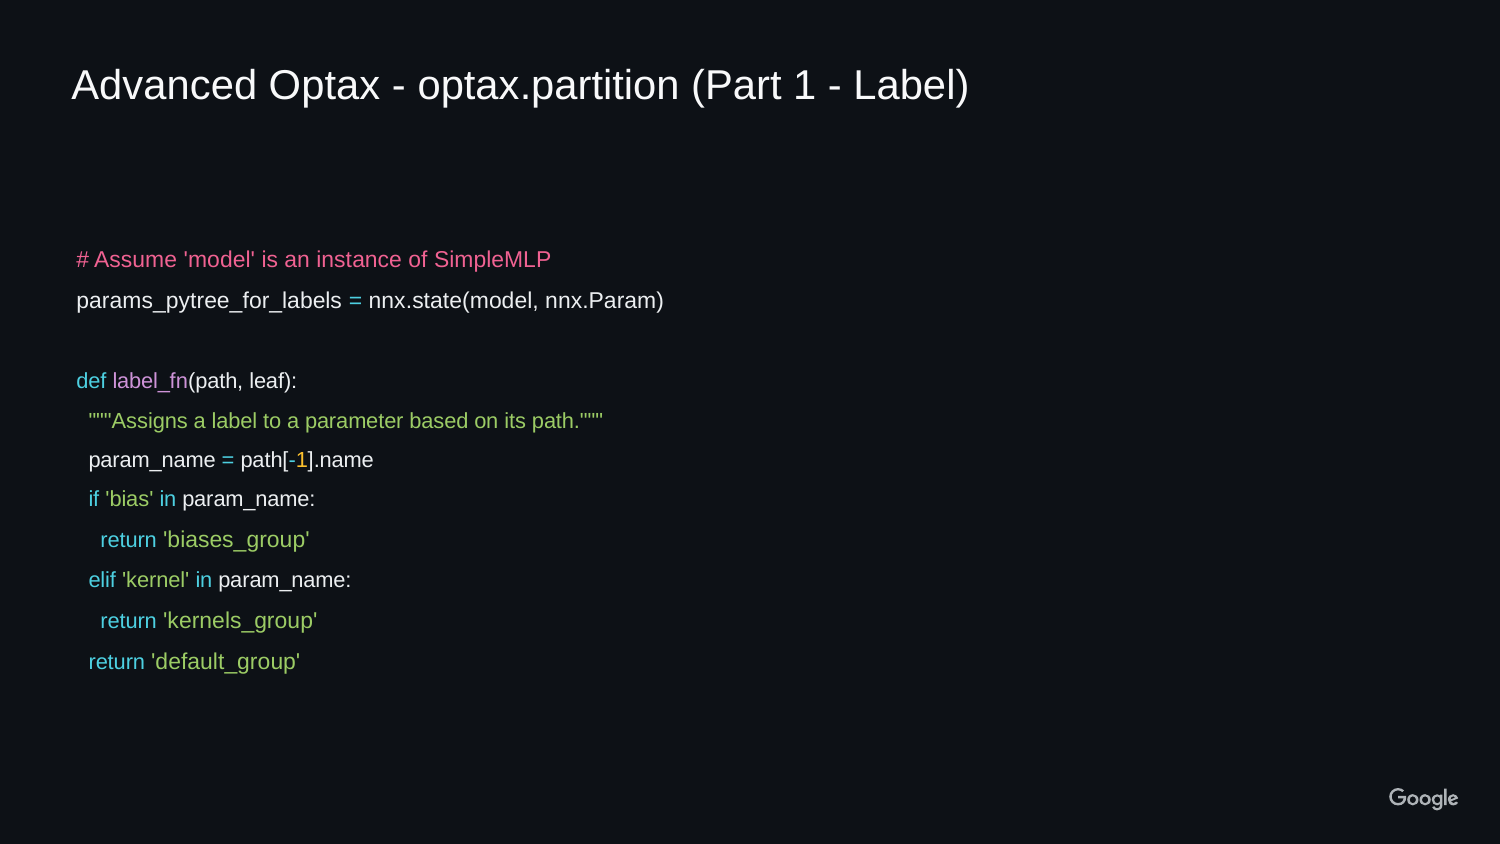

Advanced Optax - optax.partition (Part 1 - Label)
# Assume 'model' is an instance of SimpleMLP
params_pytree_for_labels = nnx.state(model, nnx.Param)

def label_fn(path, leaf):
  """Assigns a label to a parameter based on its path."""
  param_name = path[-1].name
  if 'bias' in param_name:
    return 'biases_group'
  elif 'kernel' in param_name:
    return 'kernels_group'
  return 'default_group'